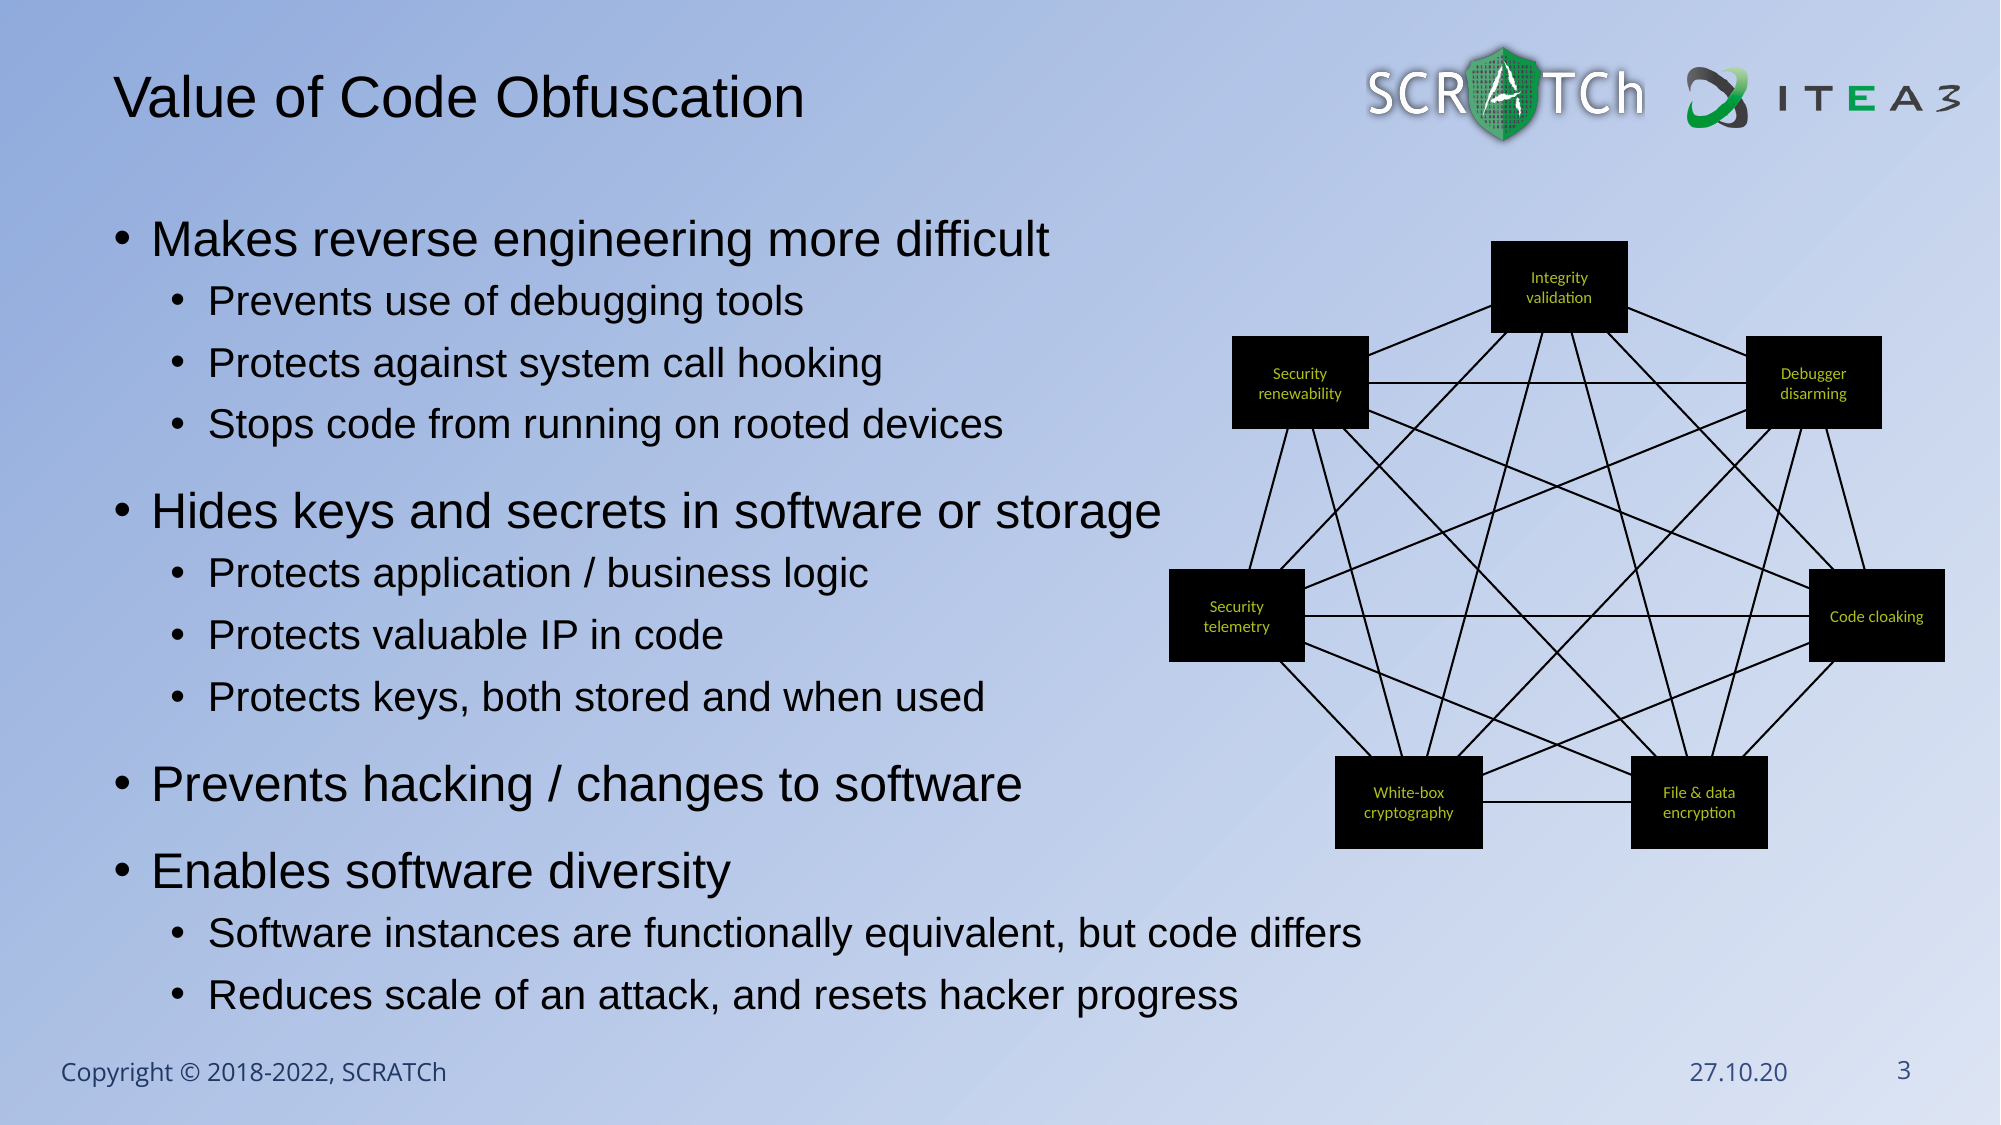

# Value of Code Obfuscation
Makes reverse engineering more difficult
Prevents use of debugging tools
Protects against system call hooking
Stops code from running on rooted devices
Hides keys and secrets in software or storage
Protects application / business logic
Protects valuable IP in code
Protects keys, both stored and when used
Prevents hacking / changes to software
Enables software diversity
Software instances are functionally equivalent, but code differs
Reduces scale of an attack, and resets hacker progress
Integrity validation
Security renewability
Debugger disarming
Security telemetry
Code cloaking
White-box cryptography
File & data encryption
27.10.20
3